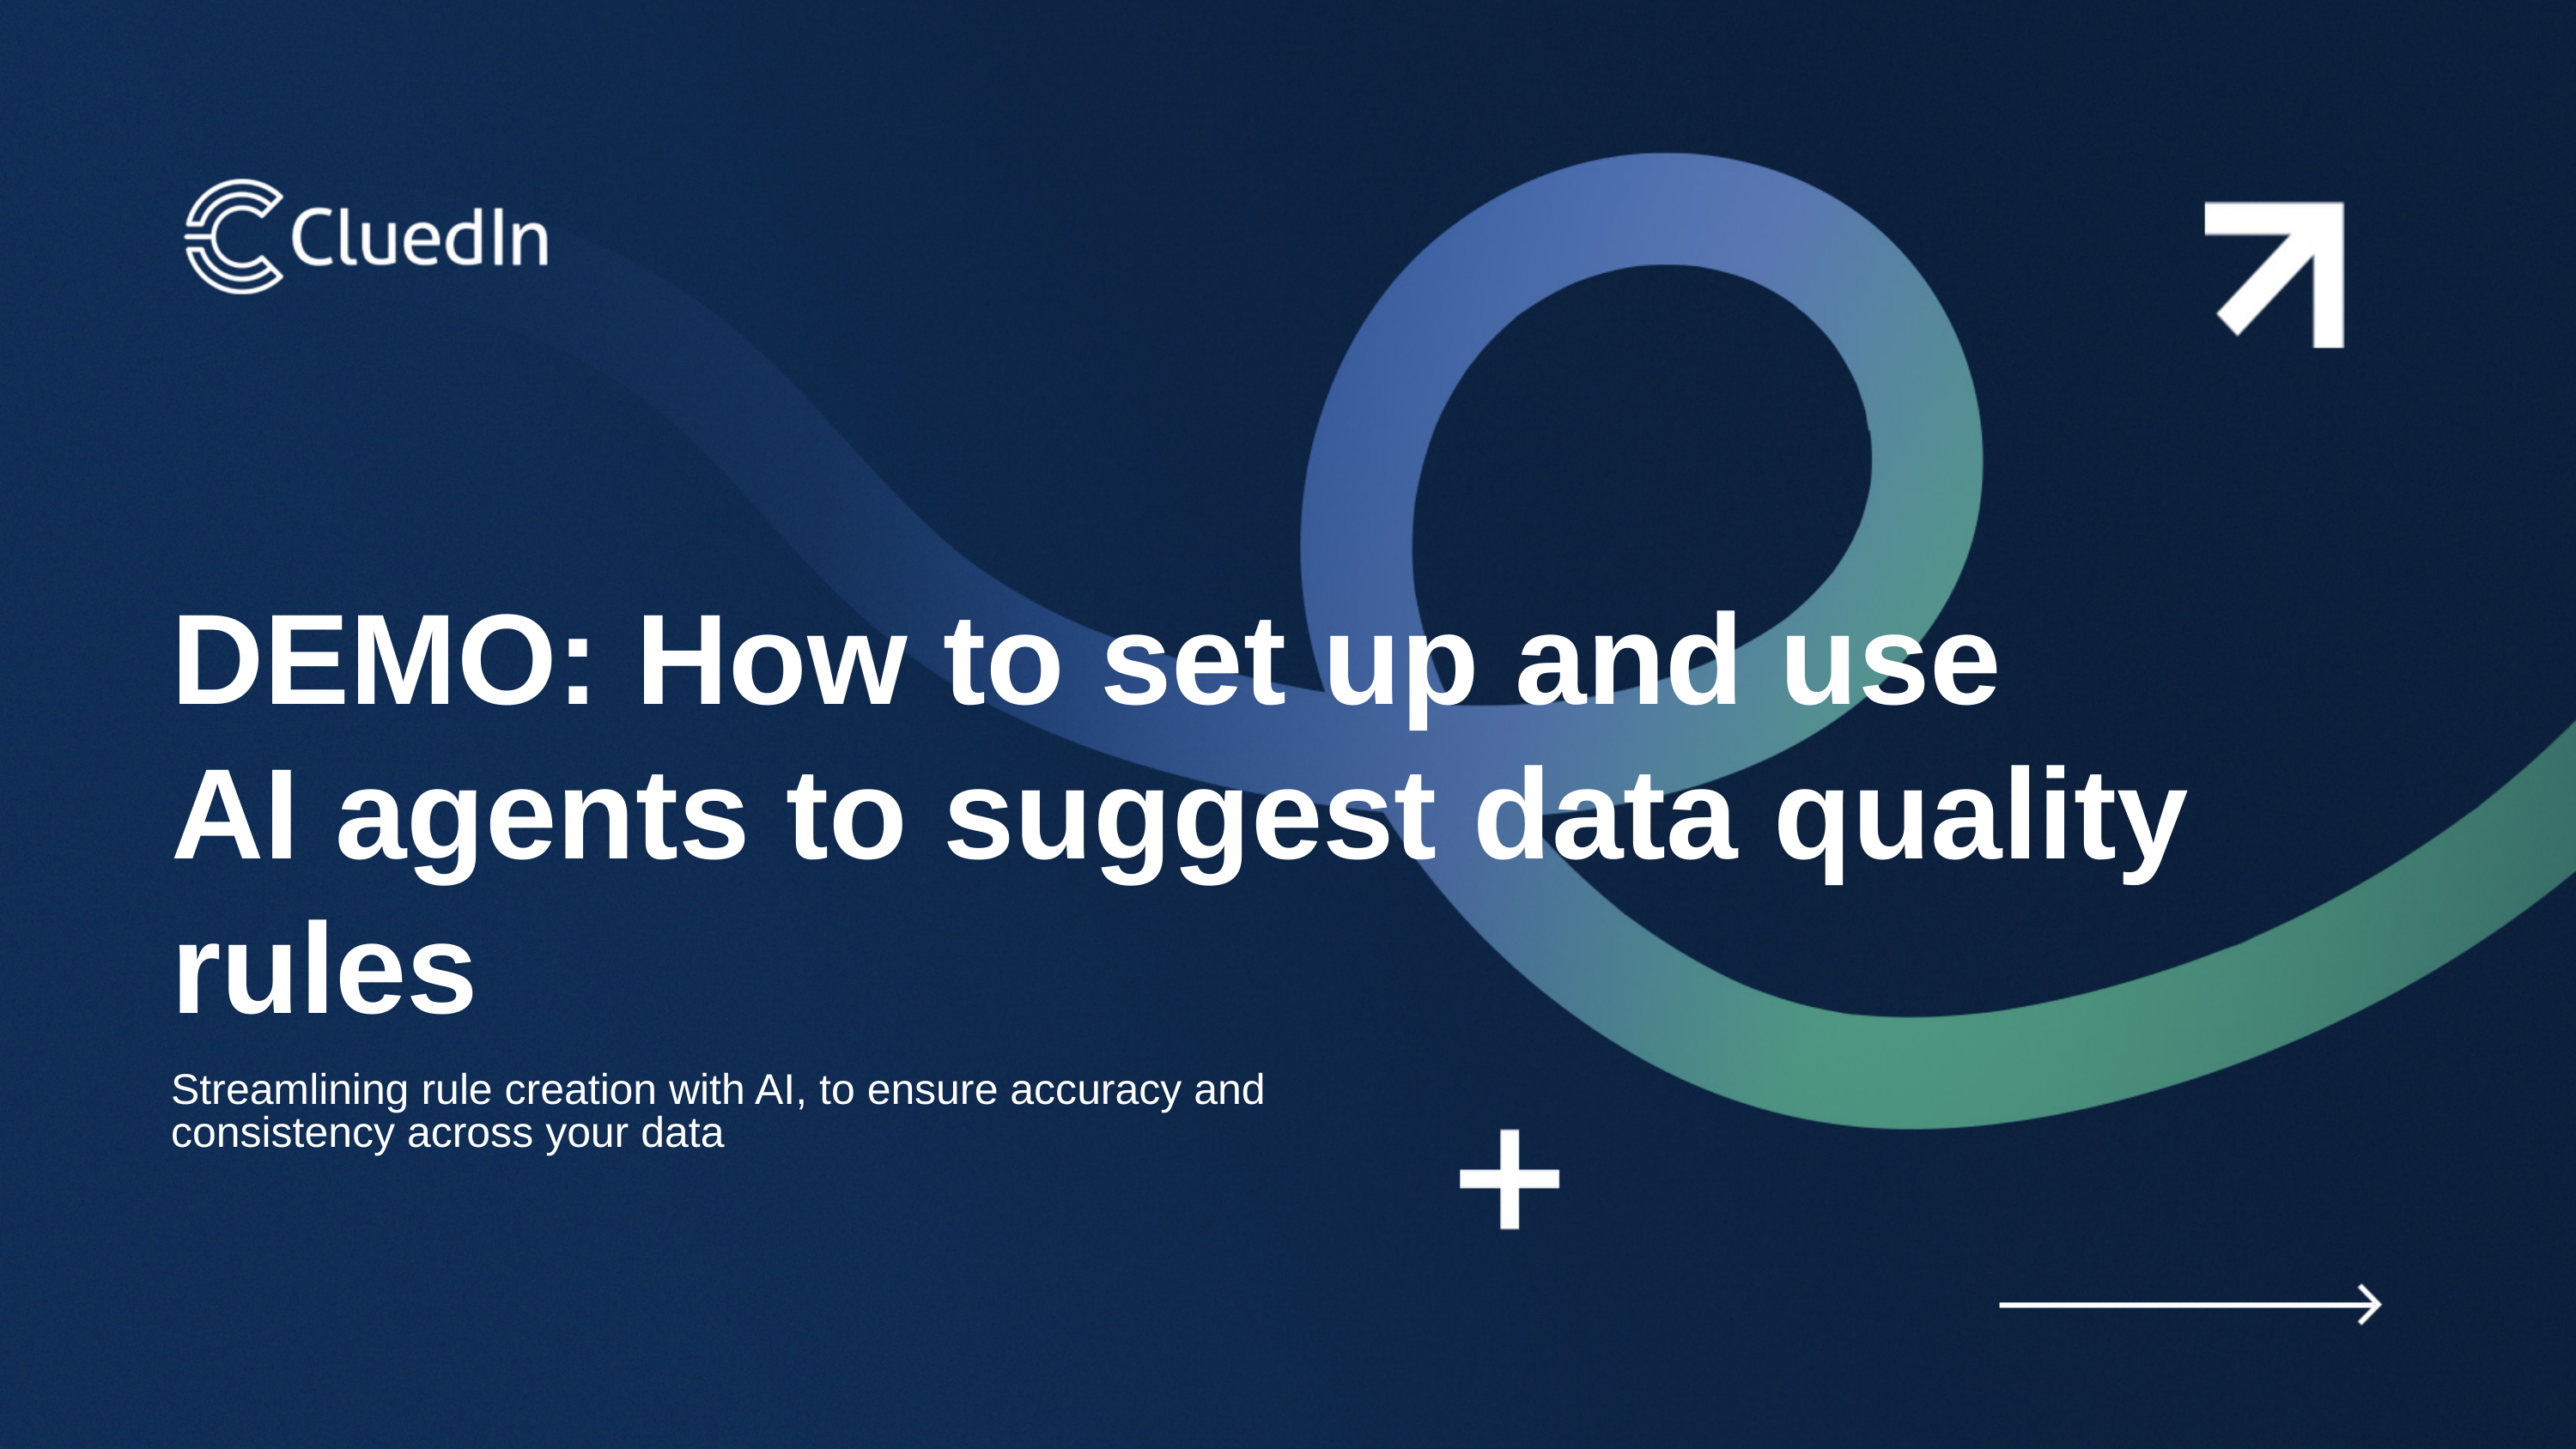

DEMO: How to set up and use
AI agents to suggest data quality rules
Streamlining rule creation with AI, to ensure accuracy and consistency across your data